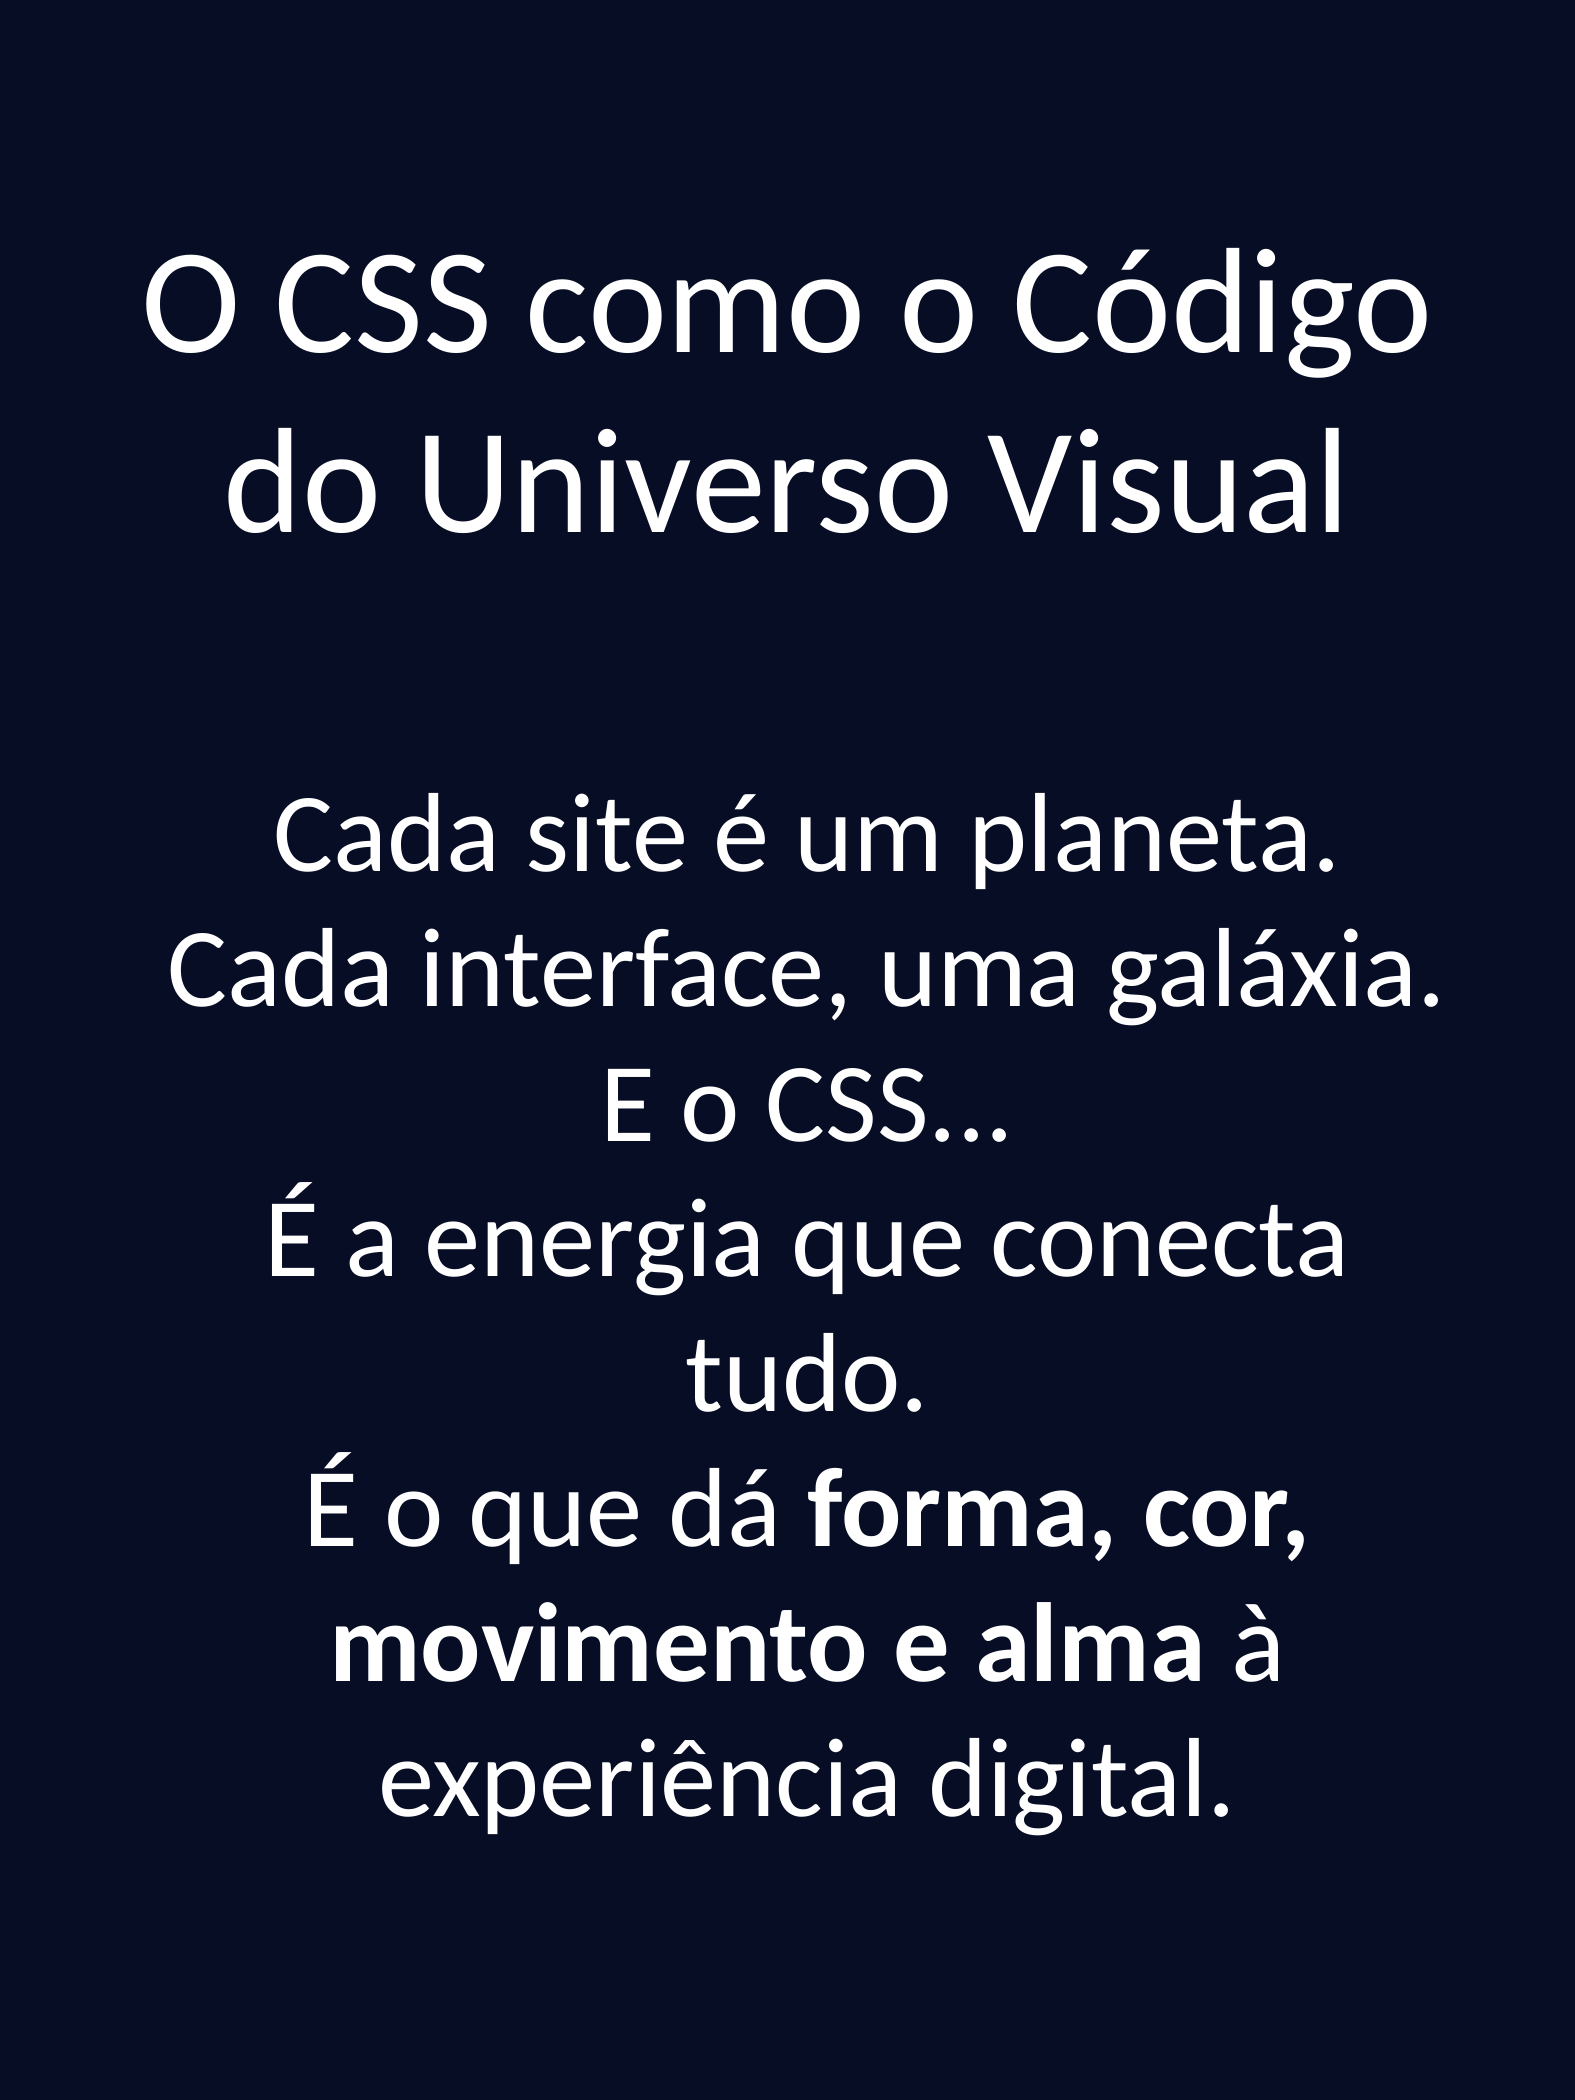

O CSS como o Código do Universo Visual
Cada site é um planeta.
Cada interface, uma galáxia.
E o CSS...
É a energia que conecta tudo.
É o que dá forma, cor, movimento e alma à experiência digital.